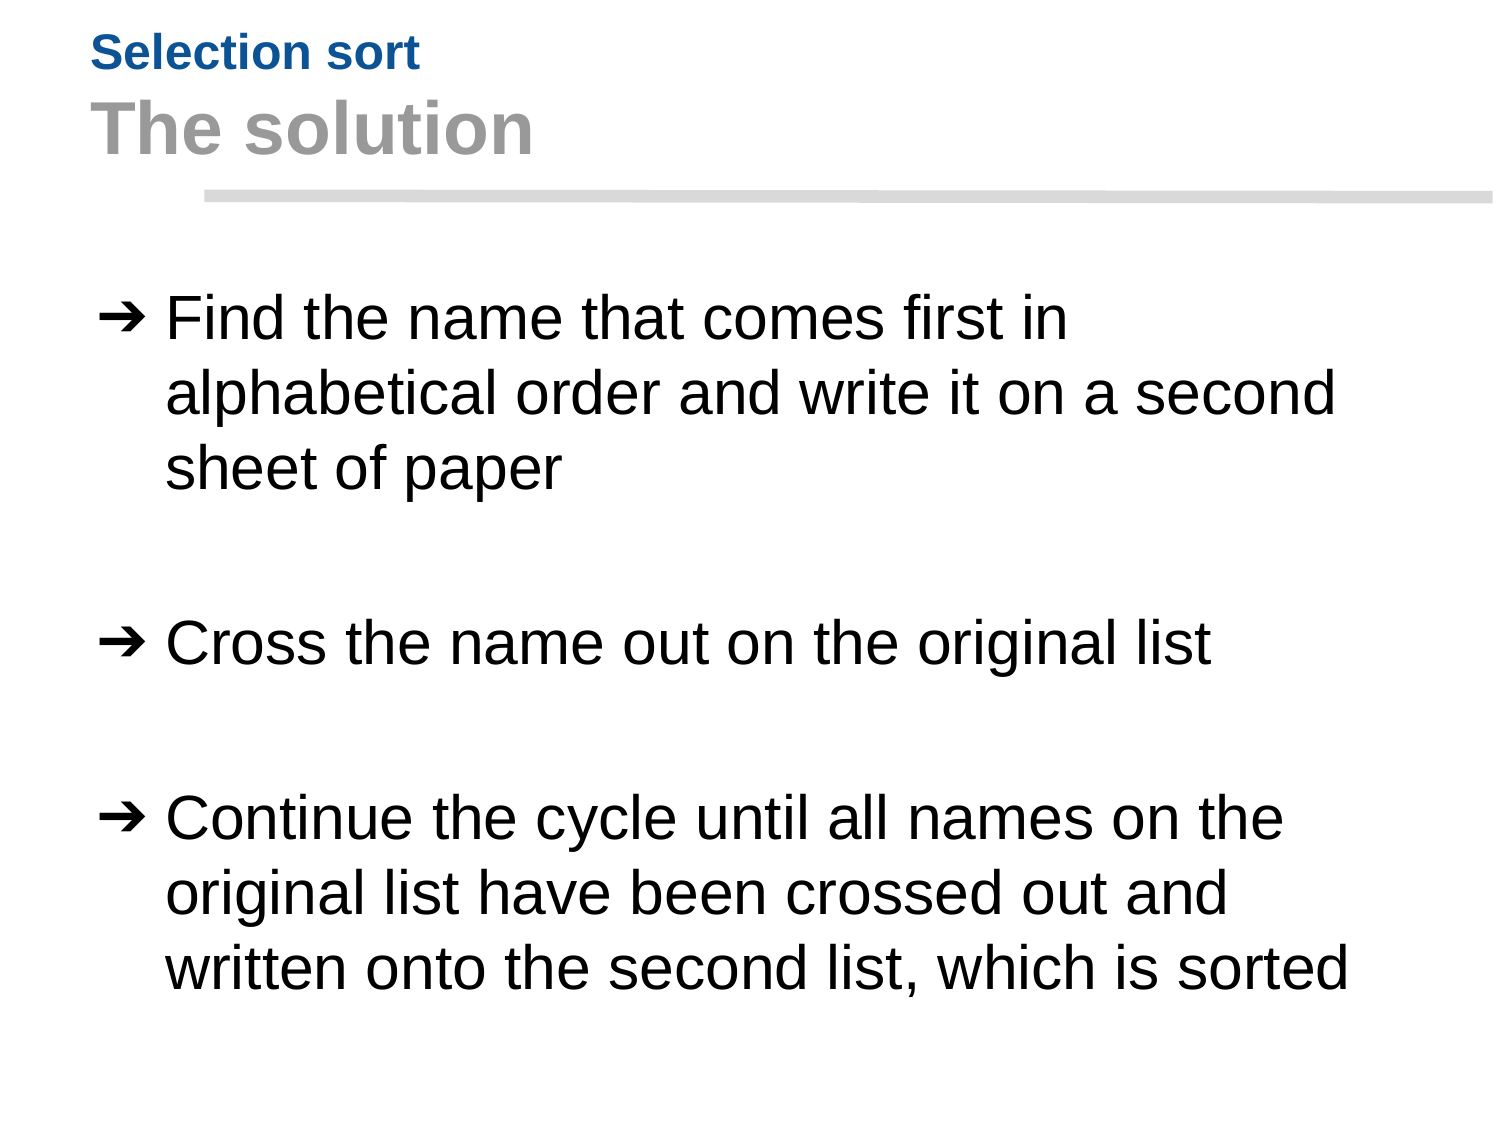

# Selection sort
The solution
Find the name that comes first in alphabetical order and write it on a second sheet of paper

Cross the name out on the original list

Continue the cycle until all names on the original list have been crossed out and written onto the second list, which is sorted